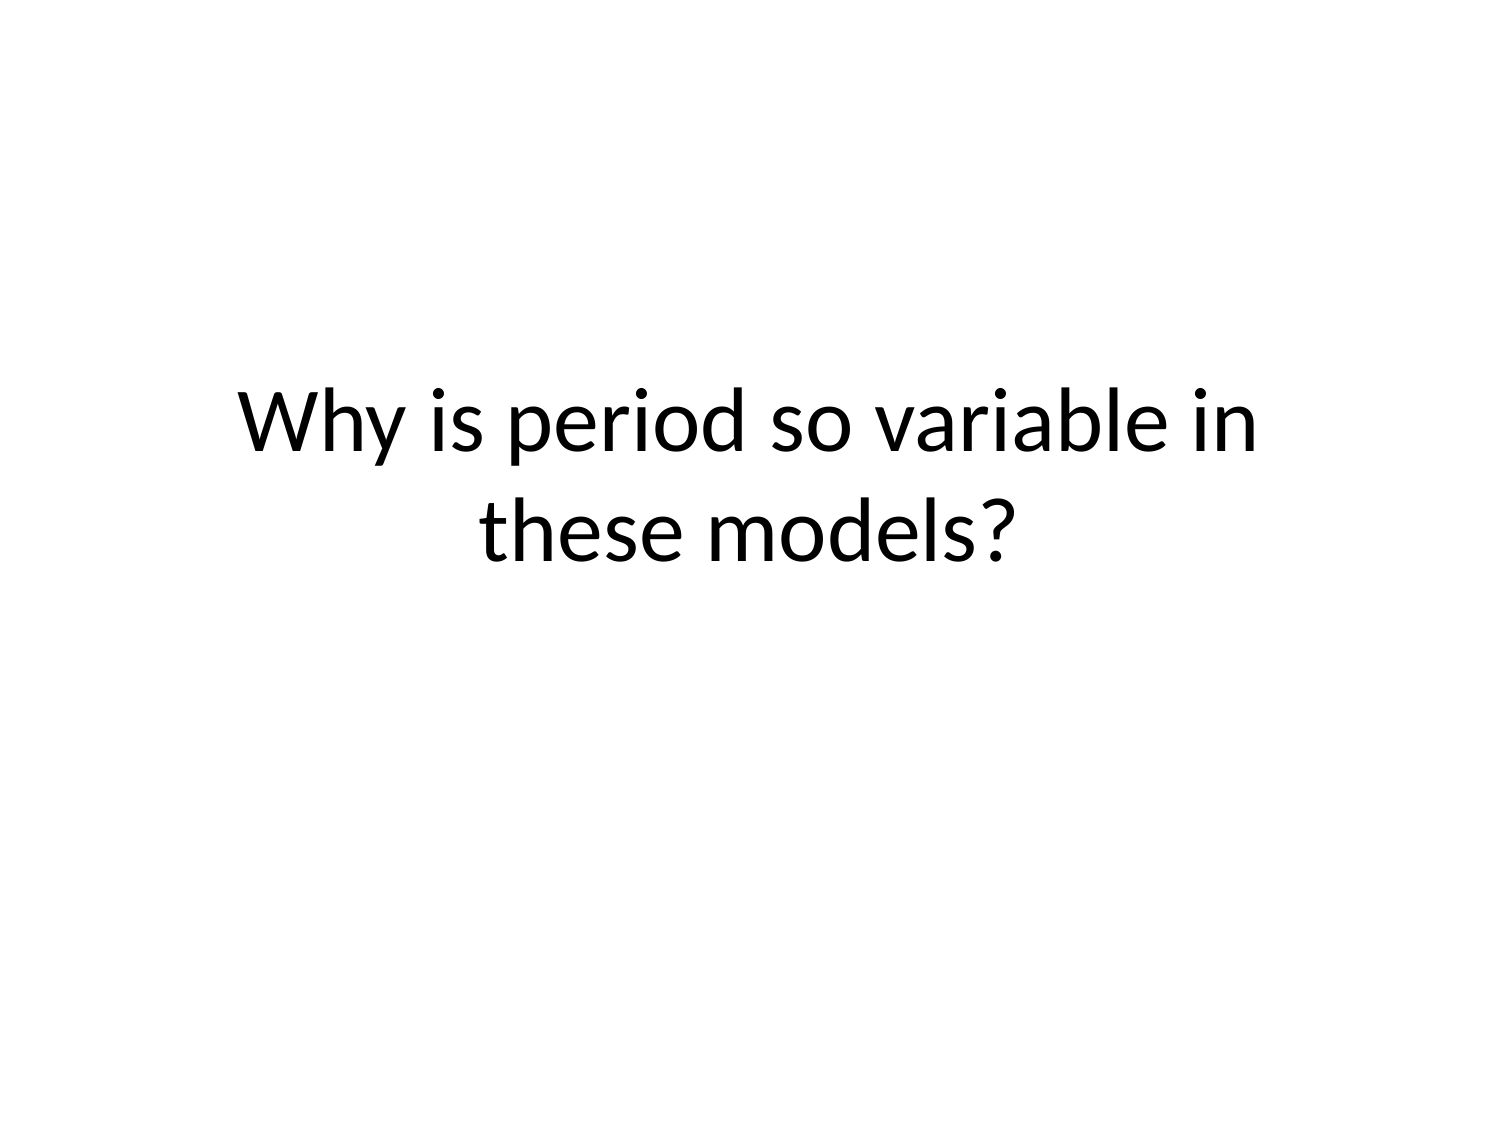

# Why is period so variable in these models?